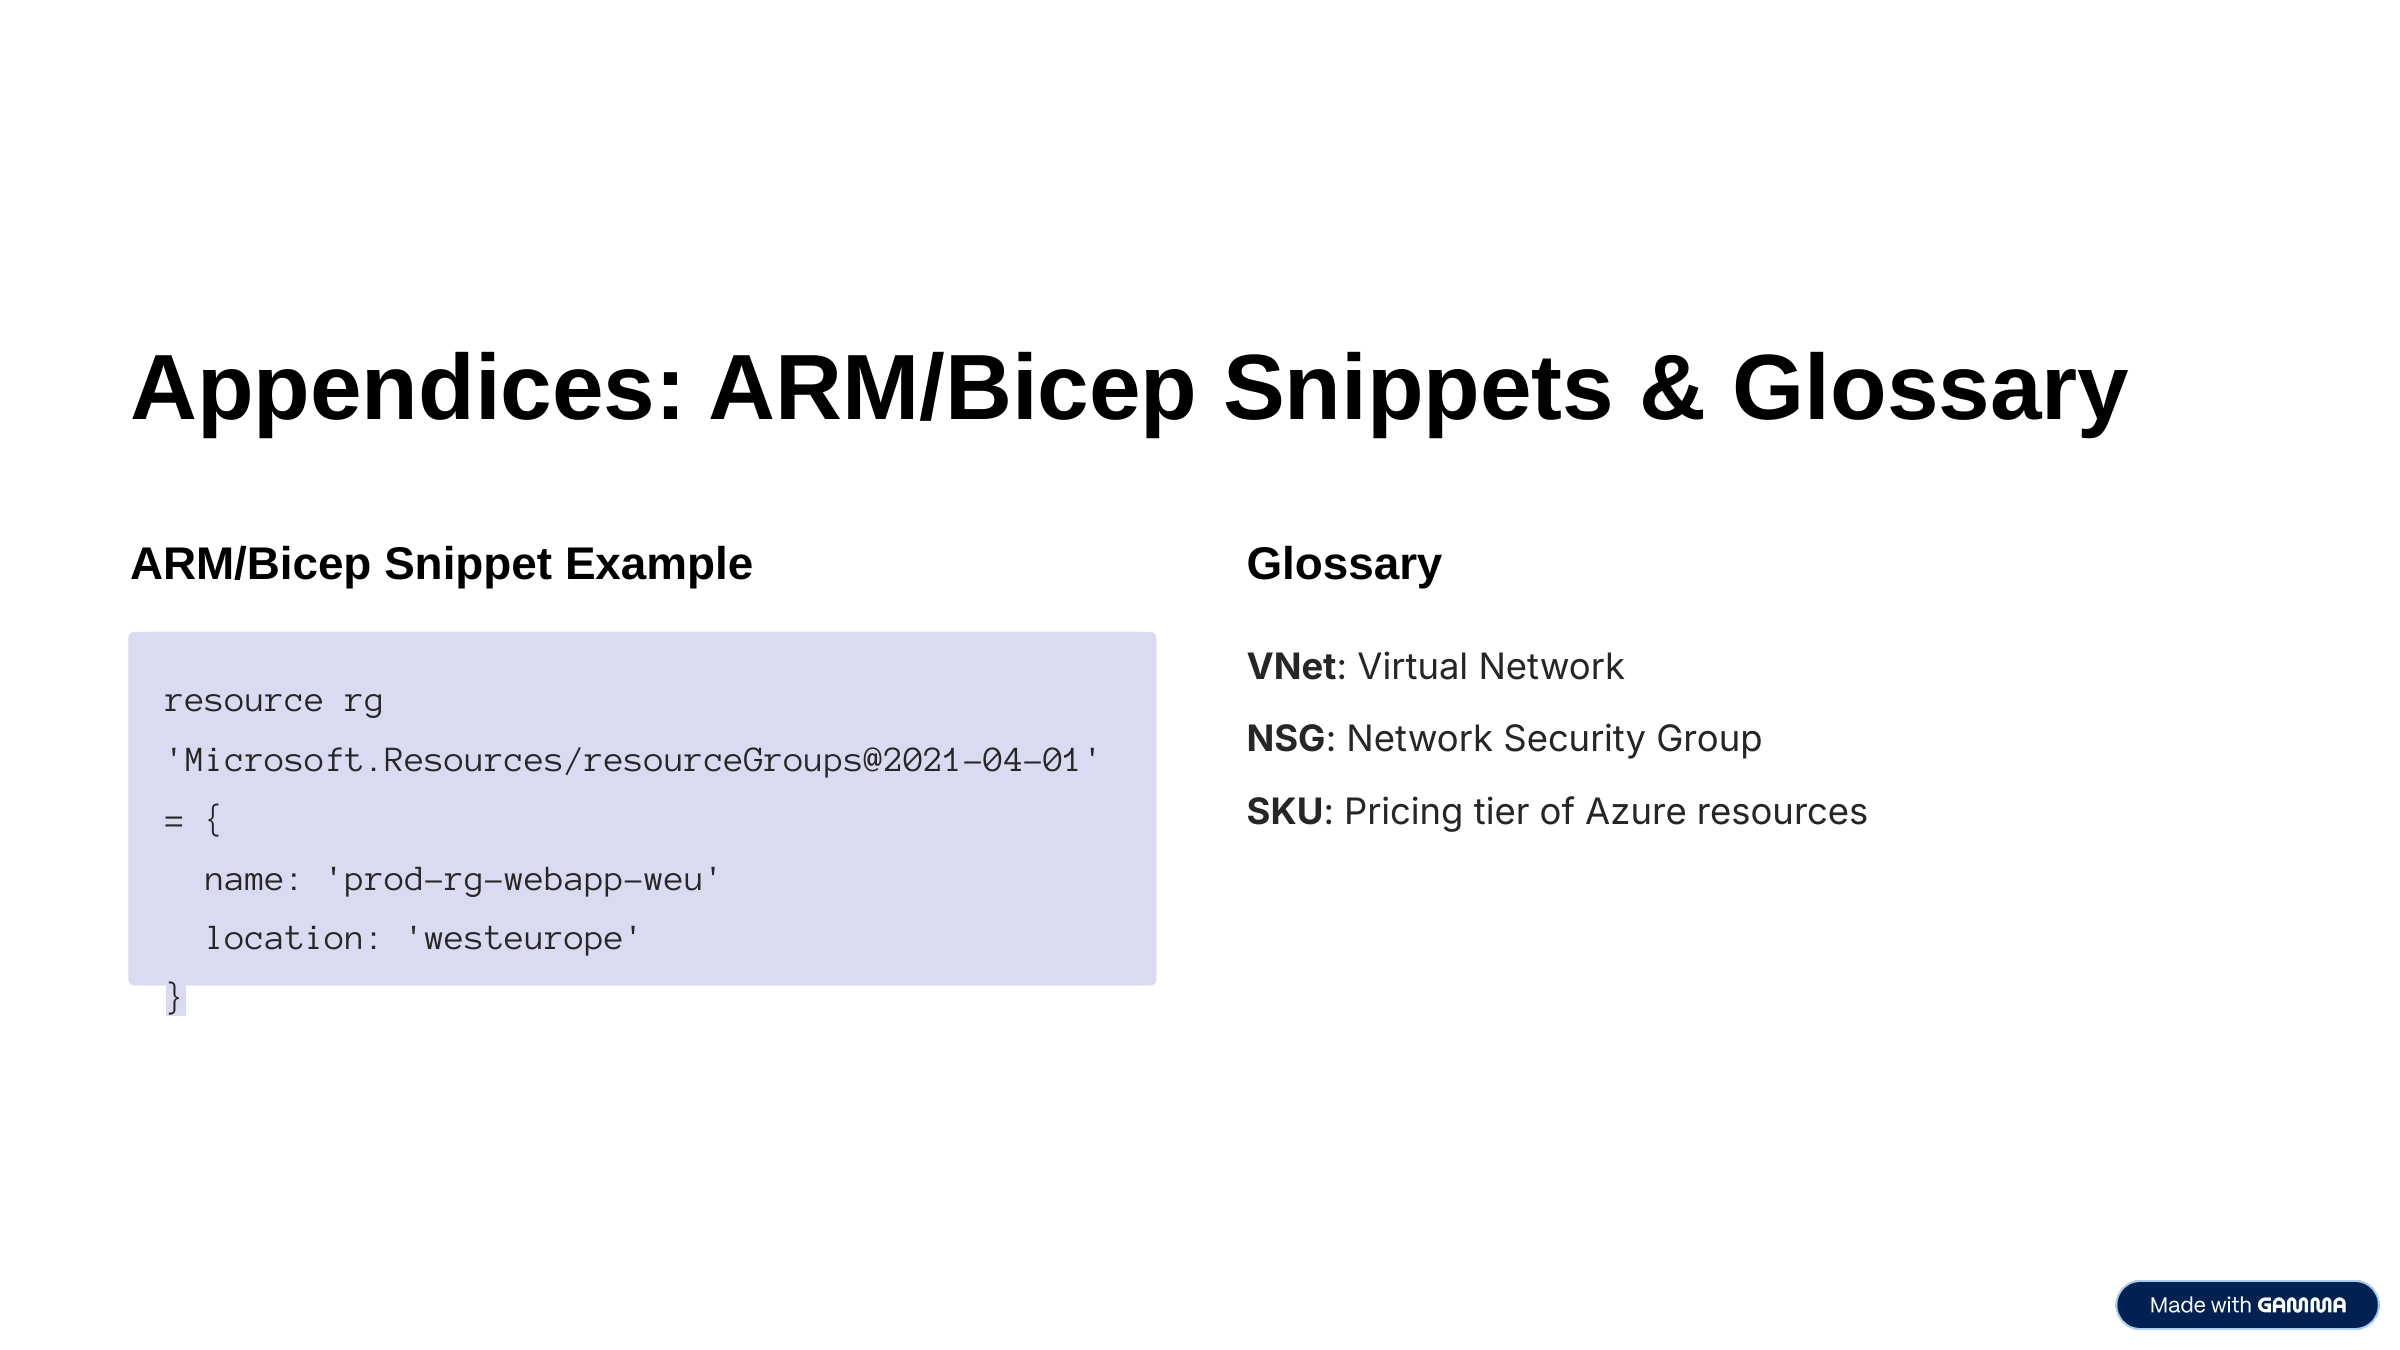

Appendices: ARM/Bicep Snippets & Glossary
ARM/Bicep Snippet Example
Glossary
VNet: Virtual Network

resource rg 'Microsoft.Resources/resourceGroups@2021-04-01' = {
  name: 'prod-rg-webapp-weu'
  location: 'westeurope'
}
NSG: Network Security Group
SKU: Pricing tier of Azure resources